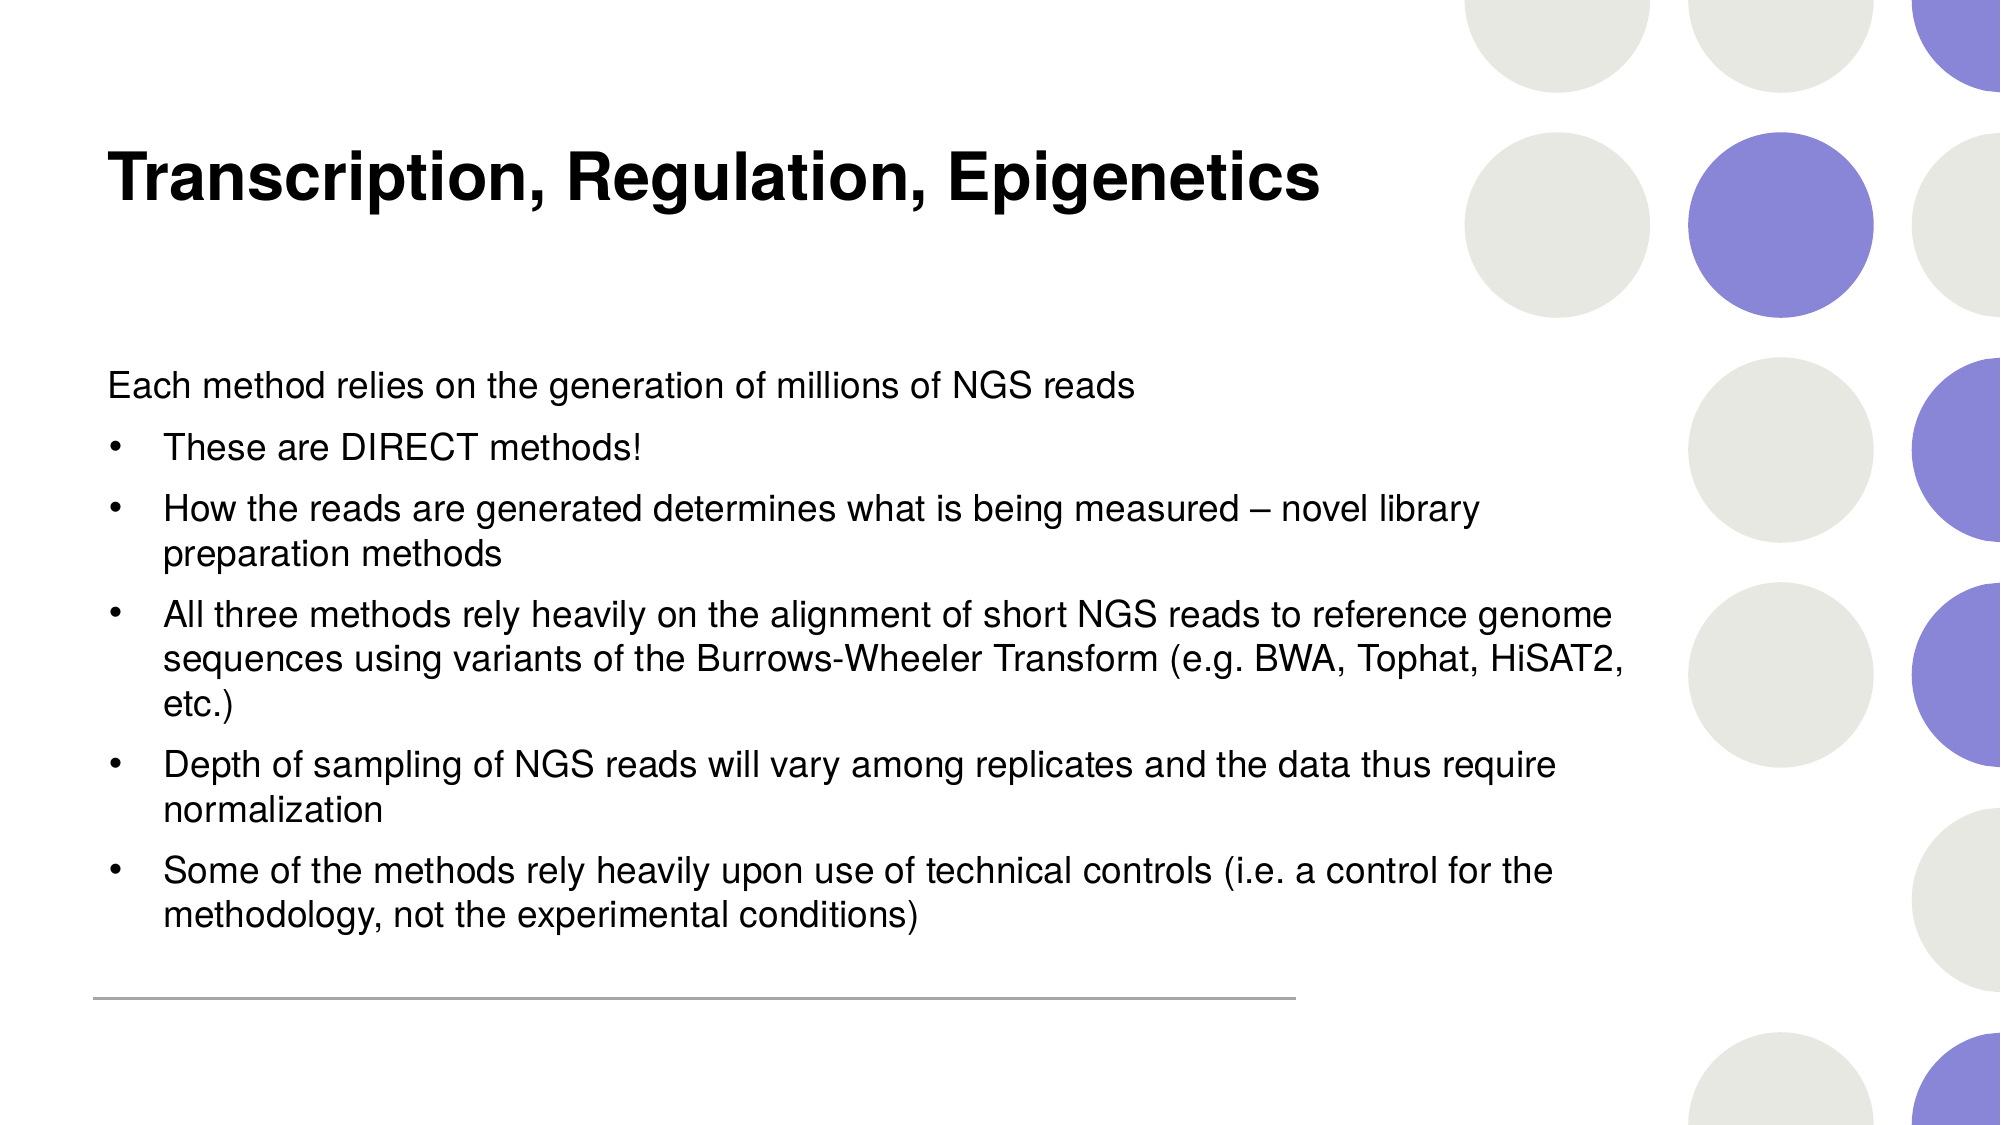

# Transcription, Regulation, Epigenetics
Each method relies on the generation of millions of NGS reads
These are DIRECT methods!
How the reads are generated determines what is being measured – novel library preparation methods
All three methods rely heavily on the alignment of short NGS reads to reference genome sequences using variants of the Burrows-Wheeler Transform (e.g. BWA, Tophat, HiSAT2, etc.)
Depth of sampling of NGS reads will vary among replicates and the data thus require normalization
Some of the methods rely heavily upon use of technical controls (i.e. a control for the methodology, not the experimental conditions)